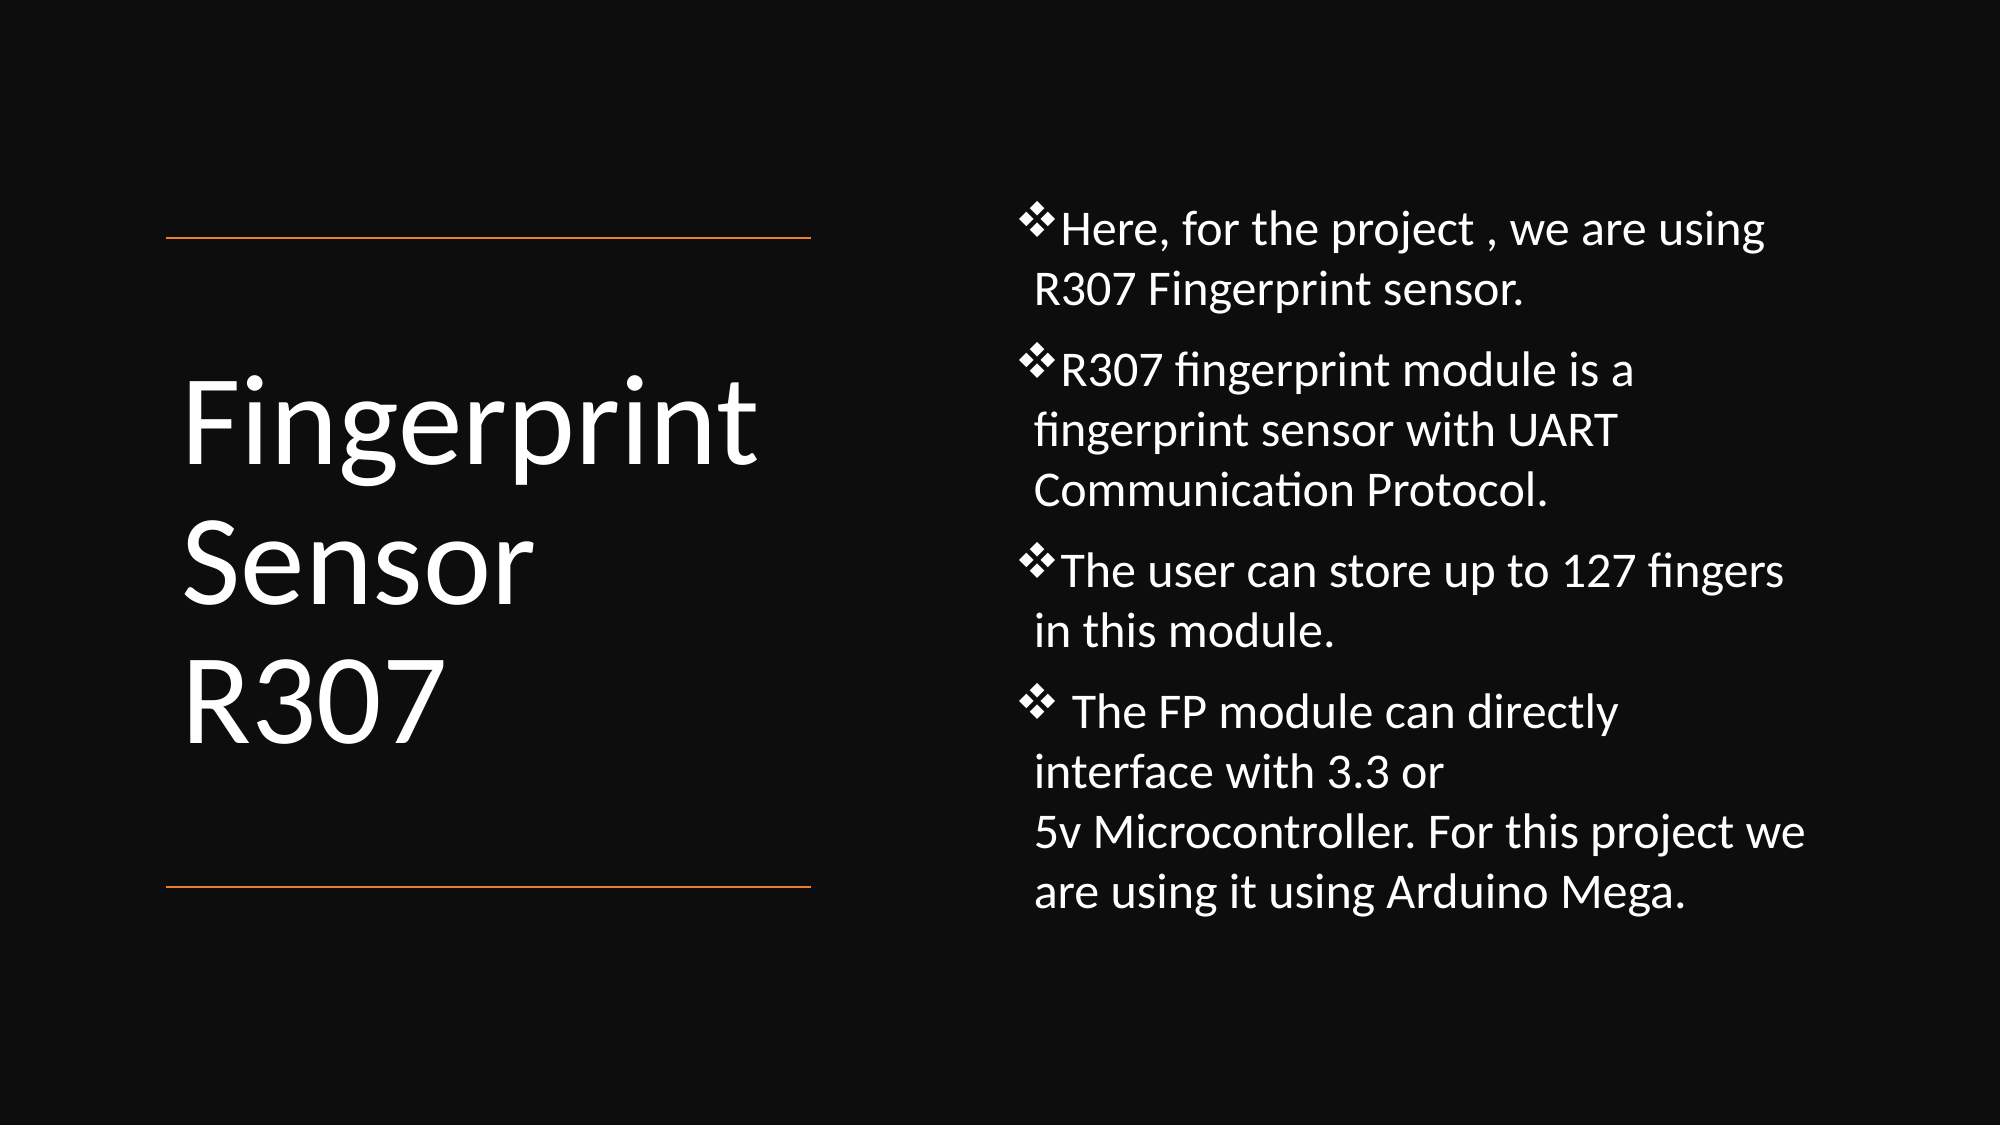

Here, for the project , we are using R307 Fingerprint sensor.
R307 fingerprint module is a fingerprint sensor with UART Communication Protocol.
The user can store up to 127 fingers in this module.
 The FP module can directly interface with 3.3 or 5v Microcontroller. For this project we are using it using Arduino Mega.
# Fingerprint Sensor R307